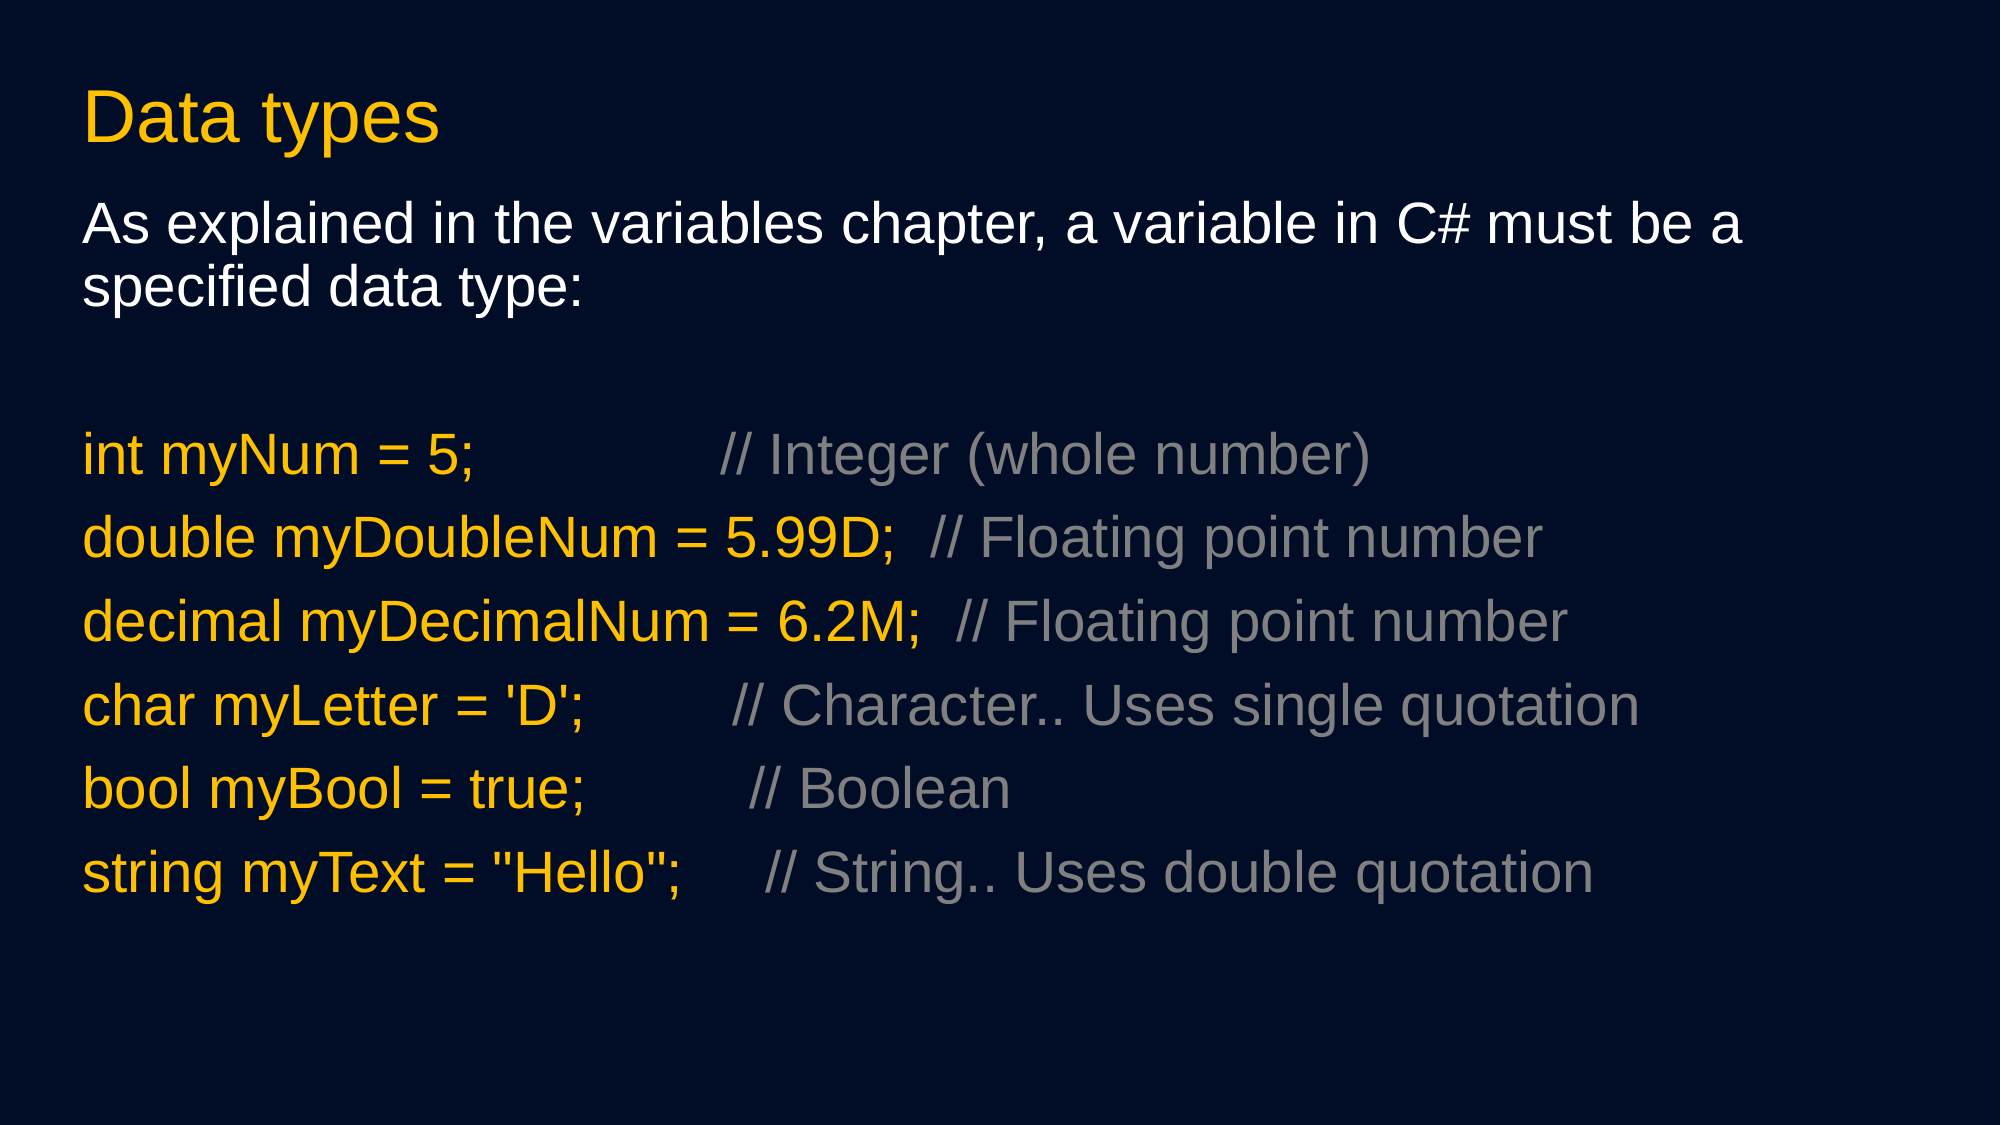

# Data types
As explained in the variables chapter, a variable in C# must be a specified data type:

int myNum = 5;               // Integer (whole number)
double myDoubleNum = 5.99D;  // Floating point number
decimal myDecimalNum = 6.2M;  // Floating point number
char myLetter = 'D';         // Character.. Uses single quotation
bool myBool = true;          // Boolean
string myText = "Hello";     // String.. Uses double quotation